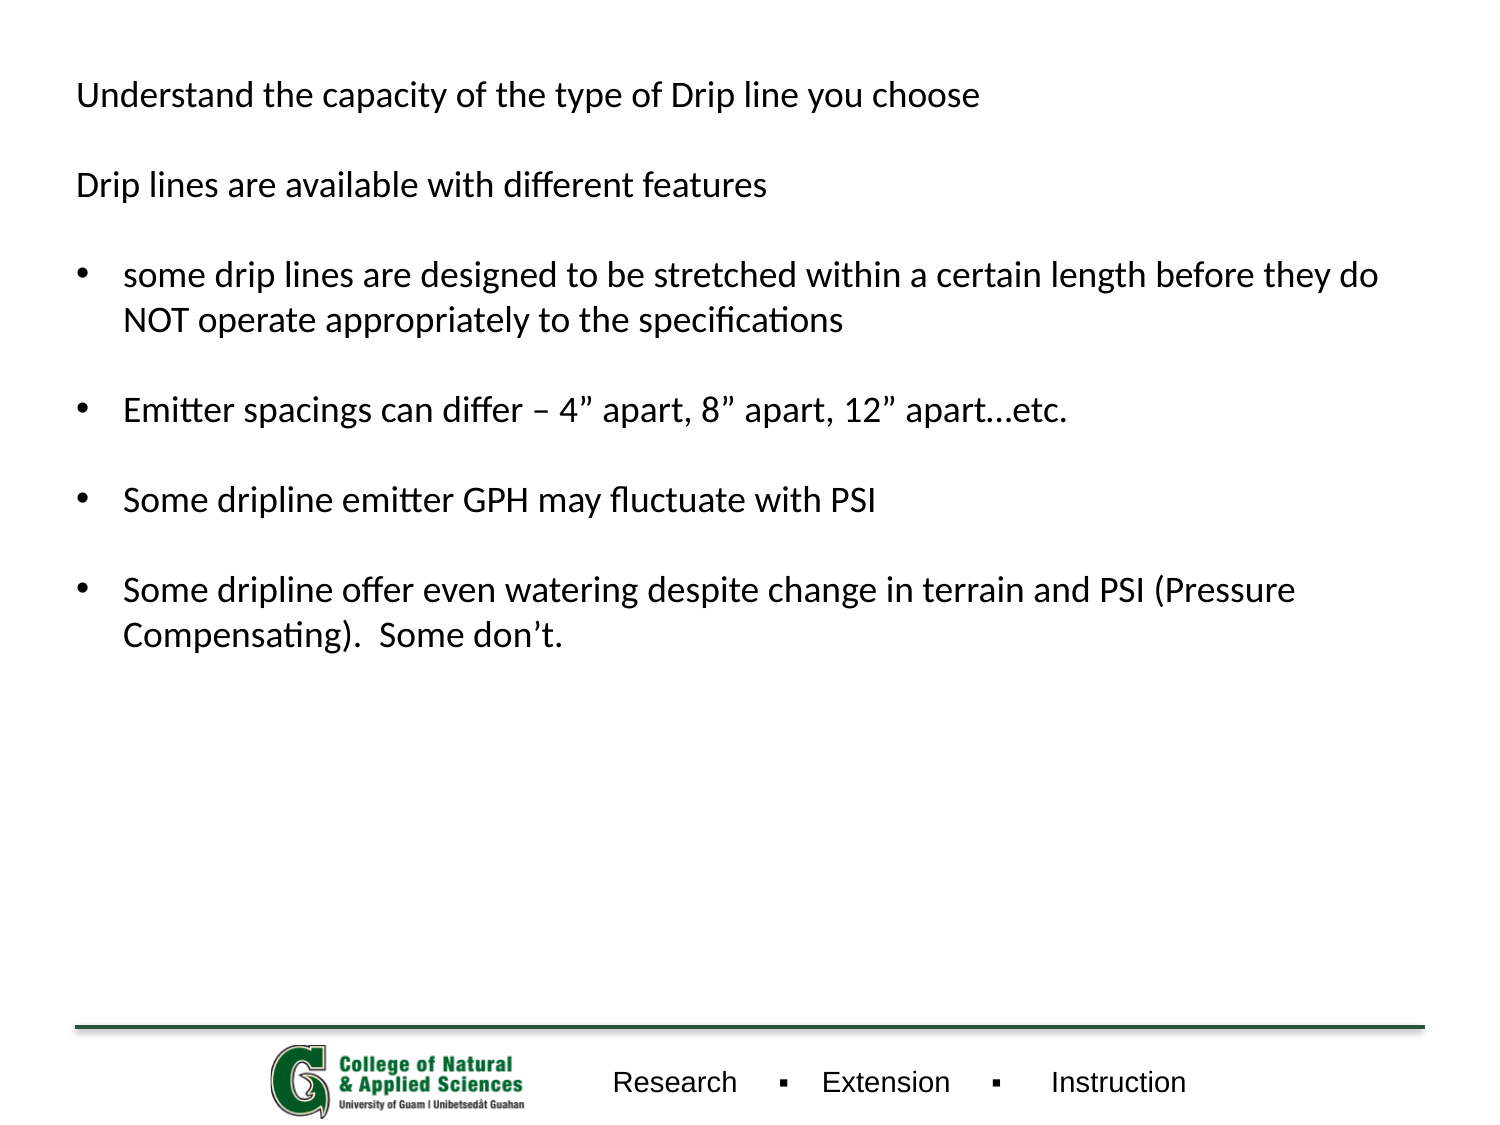

Understand the capacity of the type of Drip line you choose

Drip lines are available with different features

some drip lines are designed to be stretched within a certain length before they do NOT operate appropriately to the specifications

Emitter spacings can differ – 4” apart, 8” apart, 12” apart…etc.

Some dripline emitter GPH may fluctuate with PSI

Some dripline offer even watering despite change in terrain and PSI (Pressure Compensating).  Some don’t.